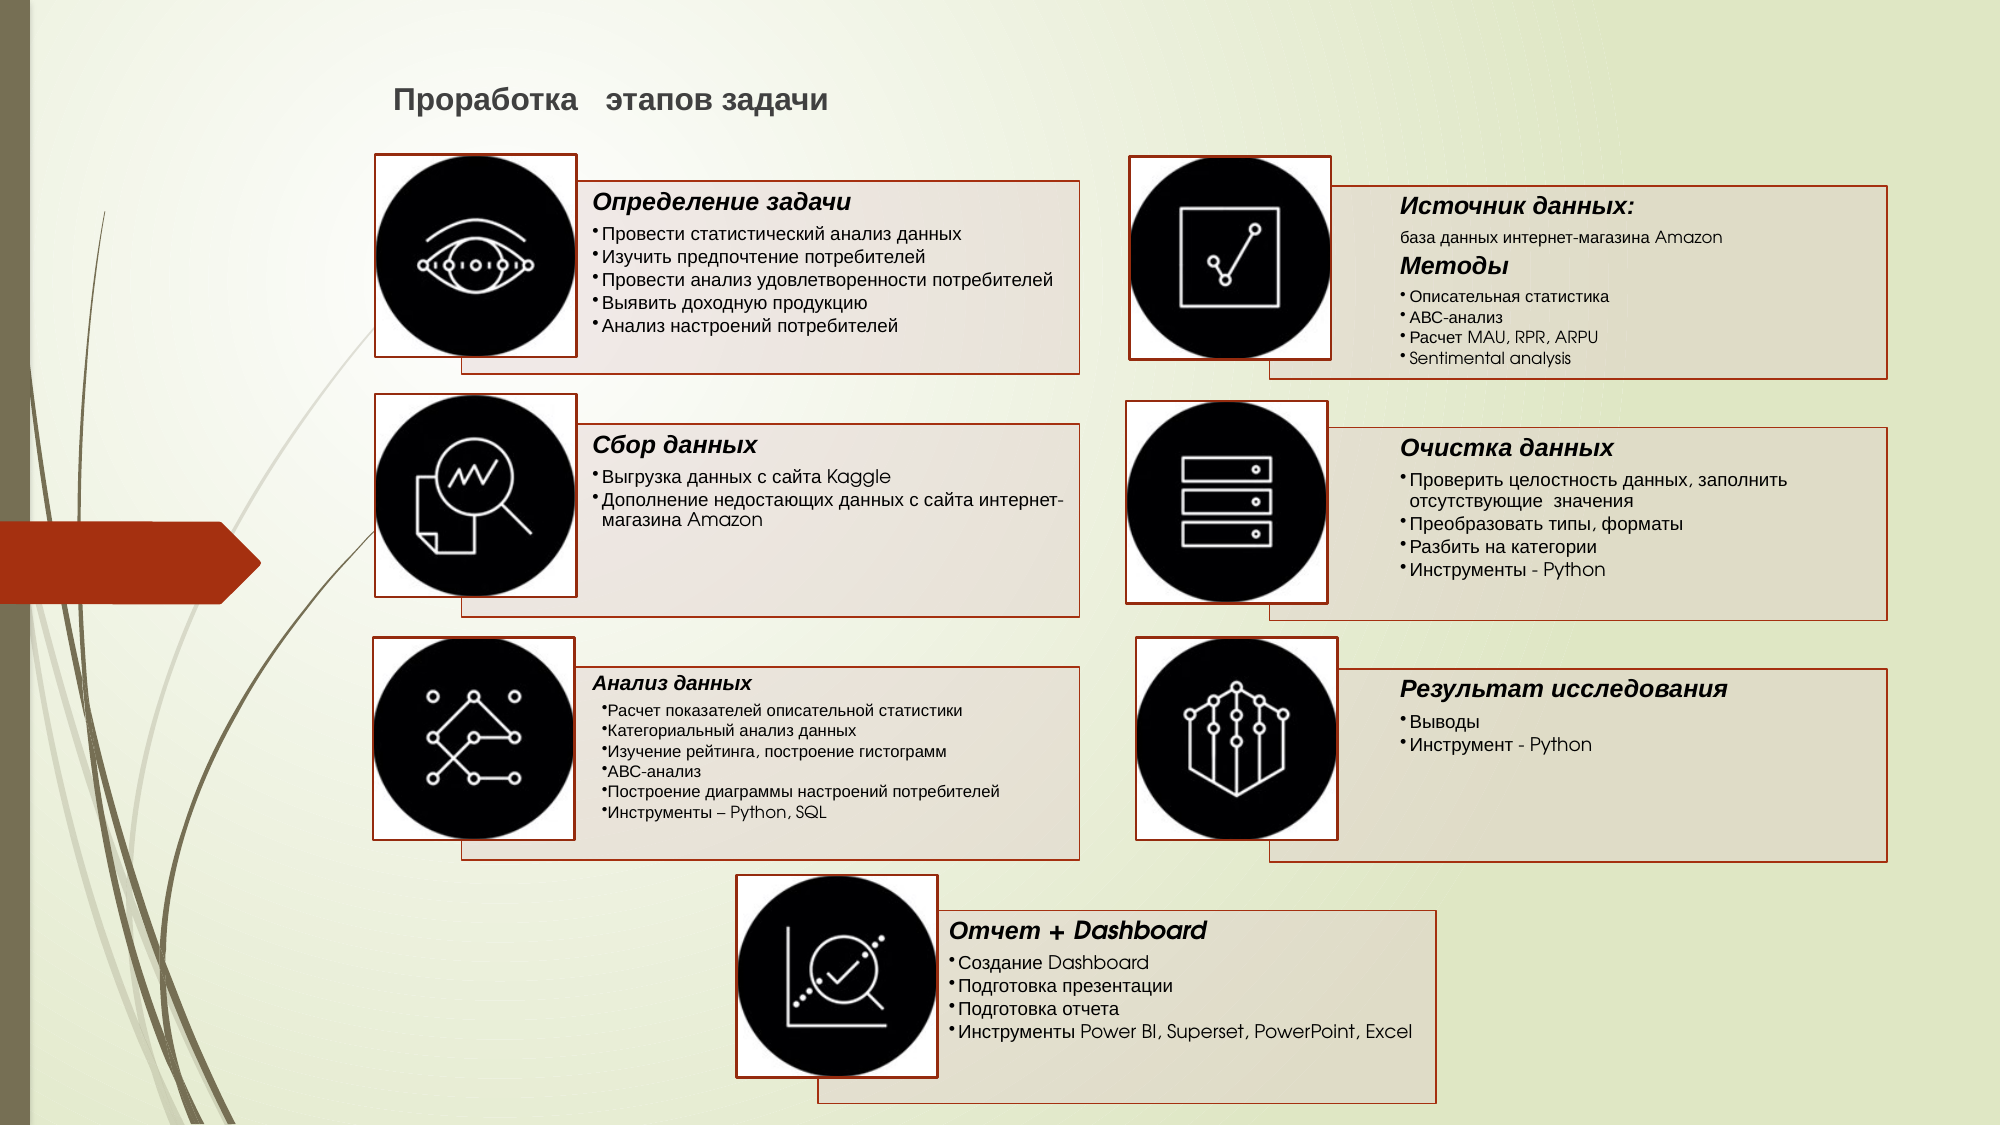

# Проработка  этапов задачи
Определение задачи
Провести статистический анализ данных
Изучить предпочтение потребителей
Провести анализ удовлетворенности потребителей
Выявить доходную продукцию
Анализ настроений потребителей
Источник данных:
база данных интернет-магазина Amazon
Методы
Описательная статистика
АВС-анализ
Расчет MAU, RPR, ARPU
Sentimental analysis
Сбор данных
Выгрузка данных с сайта Kaggle
Дополнение недостающих данных с сайта интернет-магазина Amazon
Очистка данных
Проверить целостность данных, заполнить отсутствующие  значения
Преобразовать типы, форматы
Разбить на категории
Инструменты - Python
Анализ данных
Расчет показателей описательной статистики
Категориальный анализ данных
Изучение рейтинга, построение гистограмм
АВС-анализ
Построение диаграммы настроений потребителей
Инструменты – Python, SQL

Результат исследования
Выводы
Инструмент - Python
Отчет + Dashboard
Создание Dashboard
Подготовка презентации
Подготовка отчета
Инструменты Power BI, Superset, PowerPoint, Excel